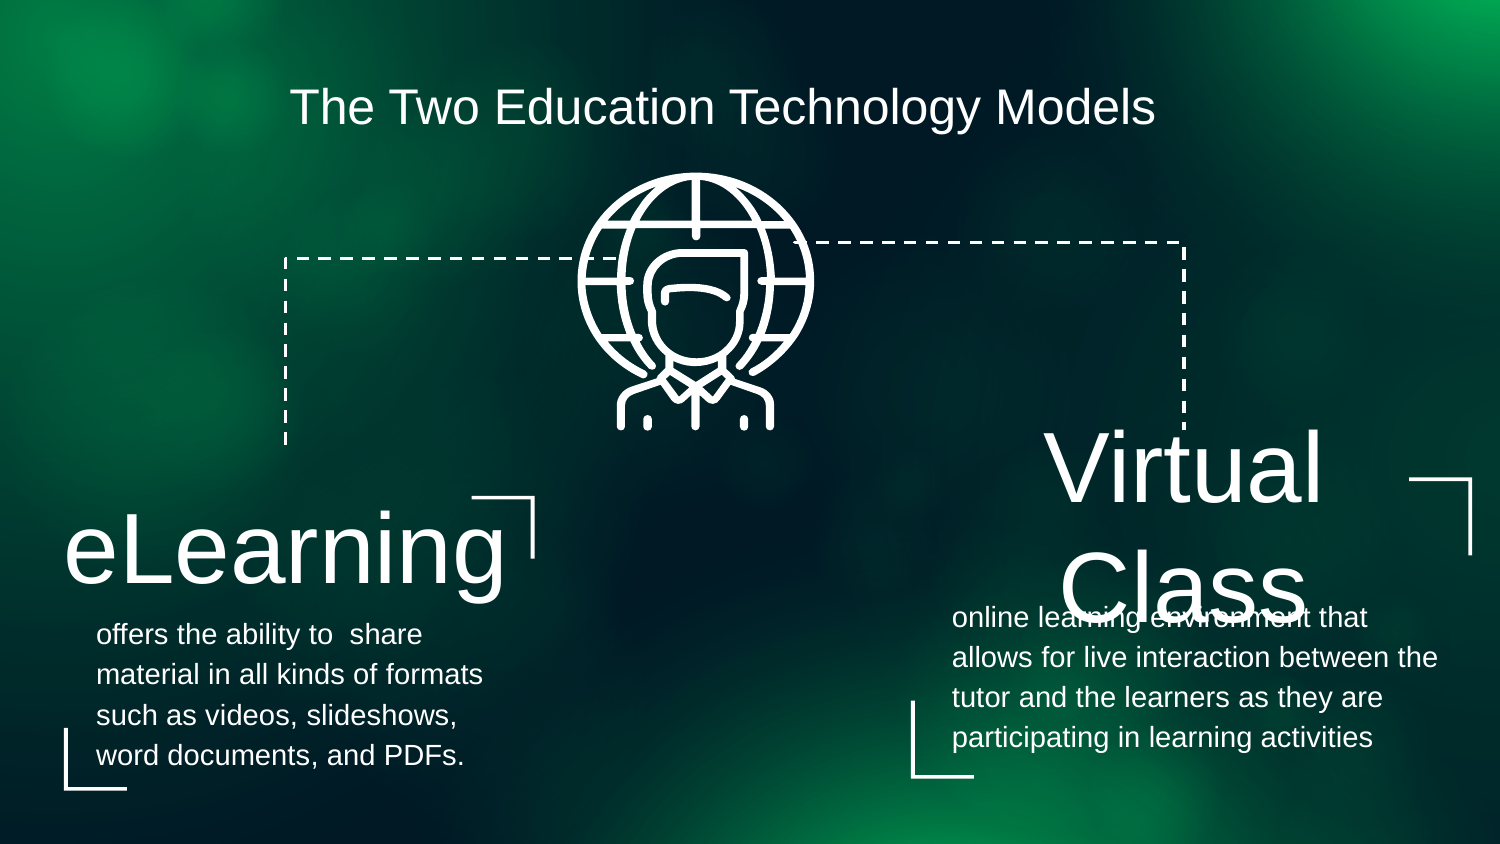

# The Two Education Technology Models

Virtual Class
eLearning

online learning environment that allows for live interaction between the tutor and the learners as they are participating in learning activities
offers the ability to  share material in all kinds of formats such as videos, slideshows, word documents, and PDFs.